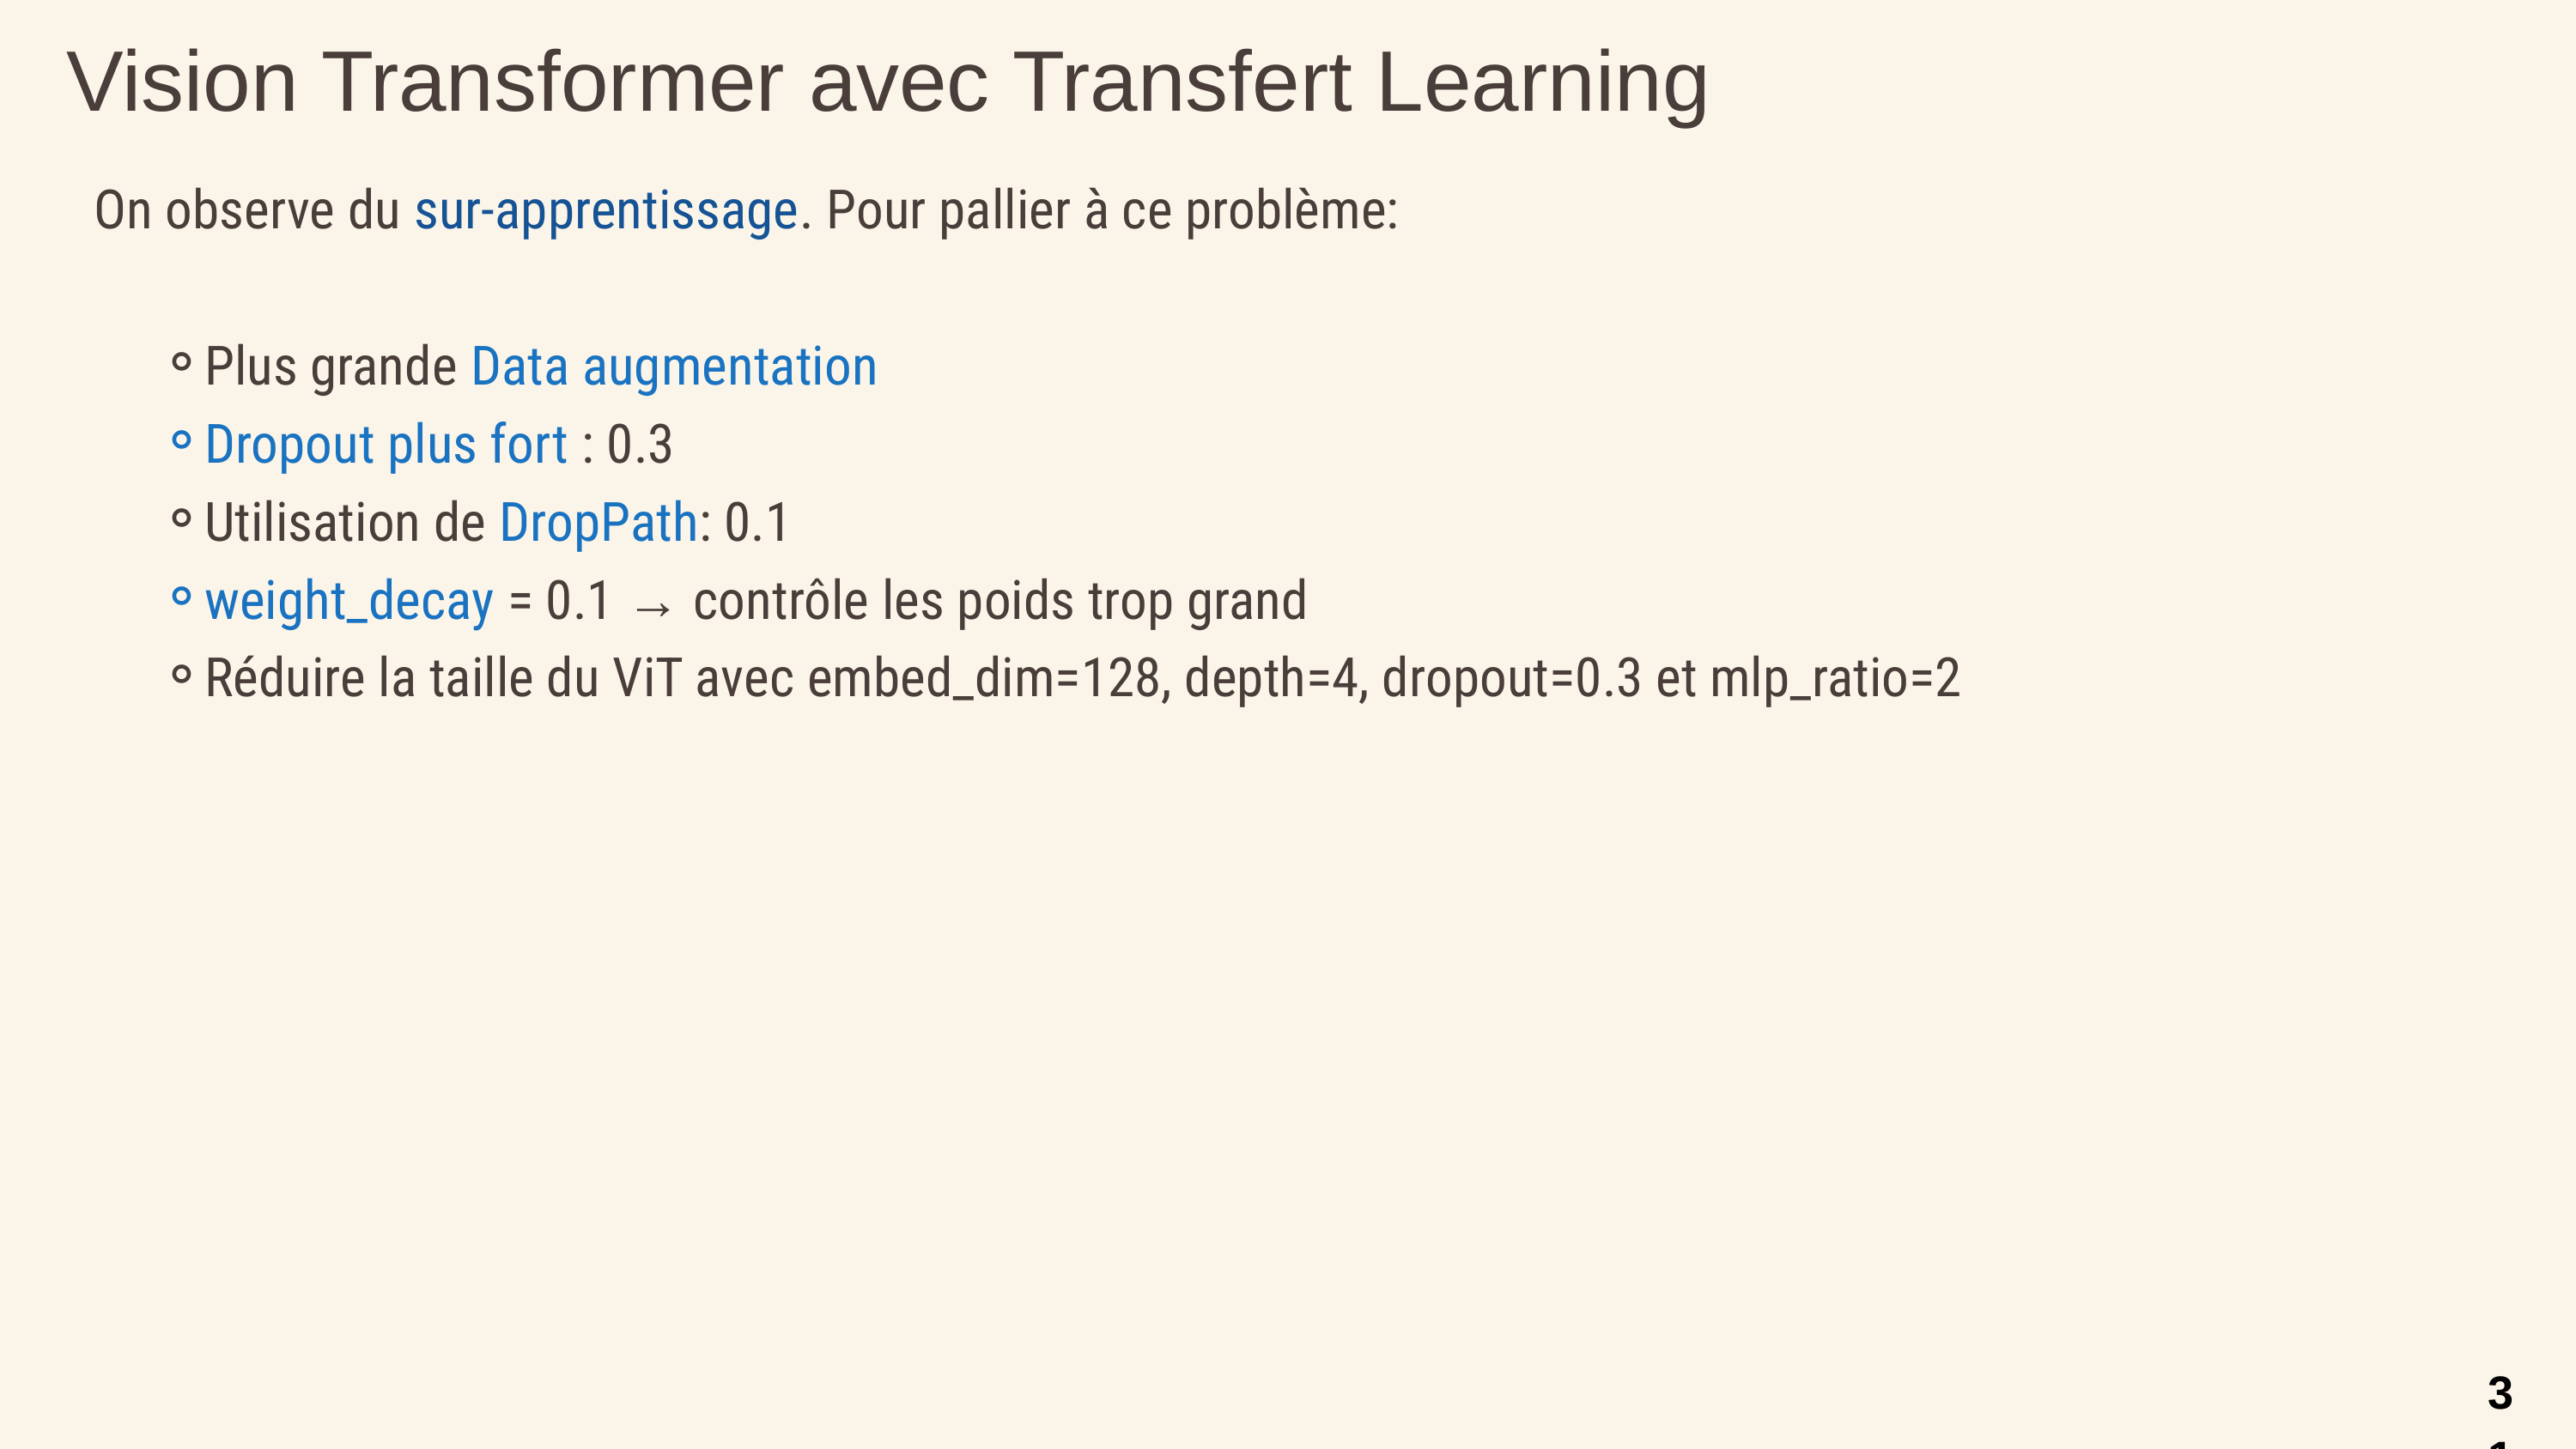

Vision Transformer avec Transfert Learning
On observe du sur-apprentissage. Pour pallier à ce problème:

Plus grande Data augmentation
Dropout plus fort : 0.3
Utilisation de DropPath: 0.1
weight_decay = 0.1 → contrôle les poids trop grand
Réduire la taille du ViT avec embed_dim=128, depth=4, dropout=0.3 et mlp_ratio=2

31